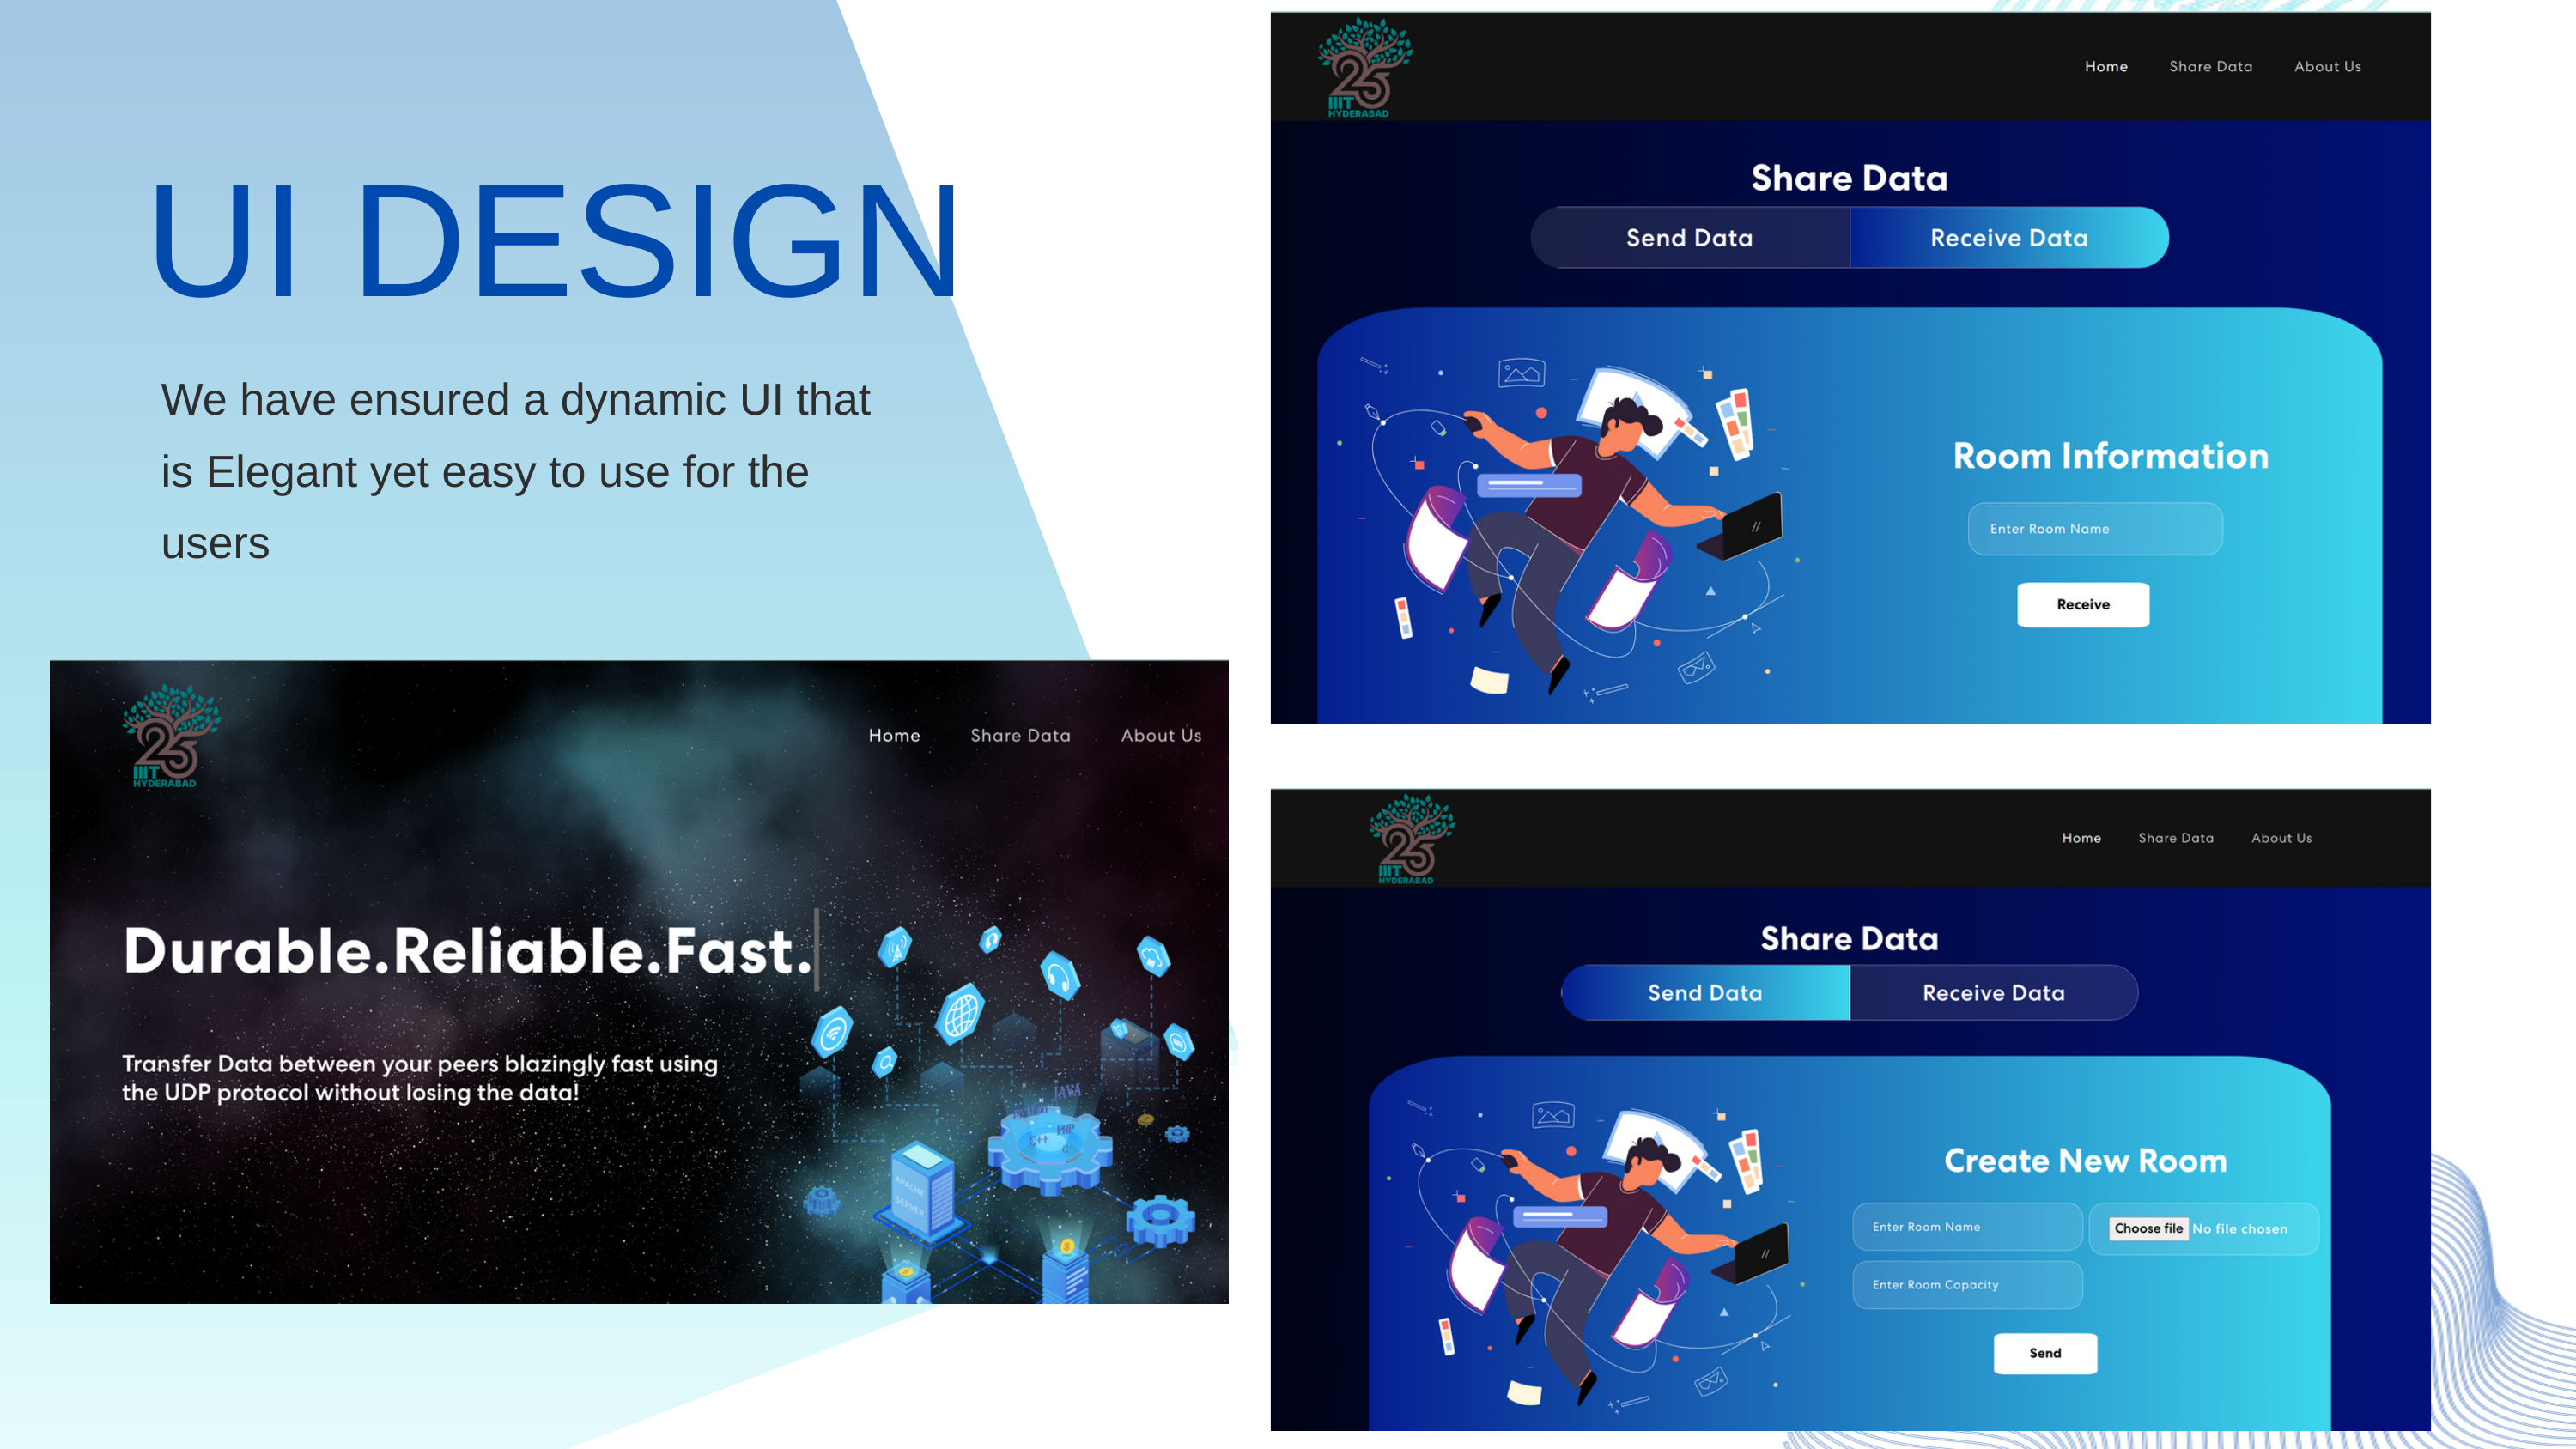

UI DESIGN
We have ensured a dynamic UI that is Elegant yet easy to use for the users